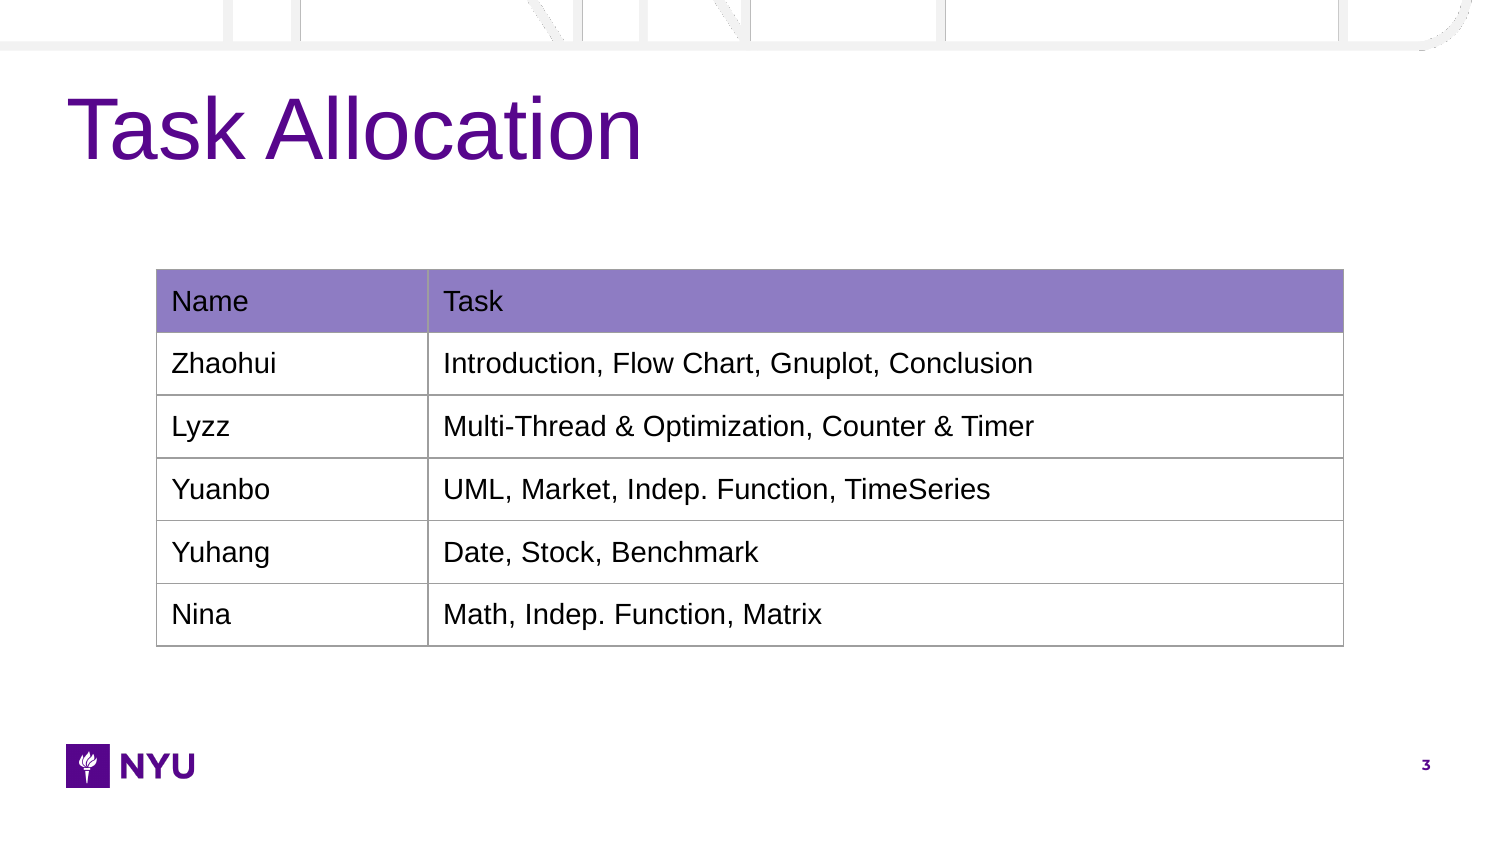

# Task Allocation
| Name | Task |
| --- | --- |
| Zhaohui | Introduction, Flow Chart, Gnuplot, Conclusion |
| Lyzz | Multi-Thread & Optimization, Counter & Timer |
| Yuanbo | UML, Market, Indep. Function, TimeSeries |
| Yuhang | Date, Stock, Benchmark |
| Nina | Math, Indep. Function, Matrix |